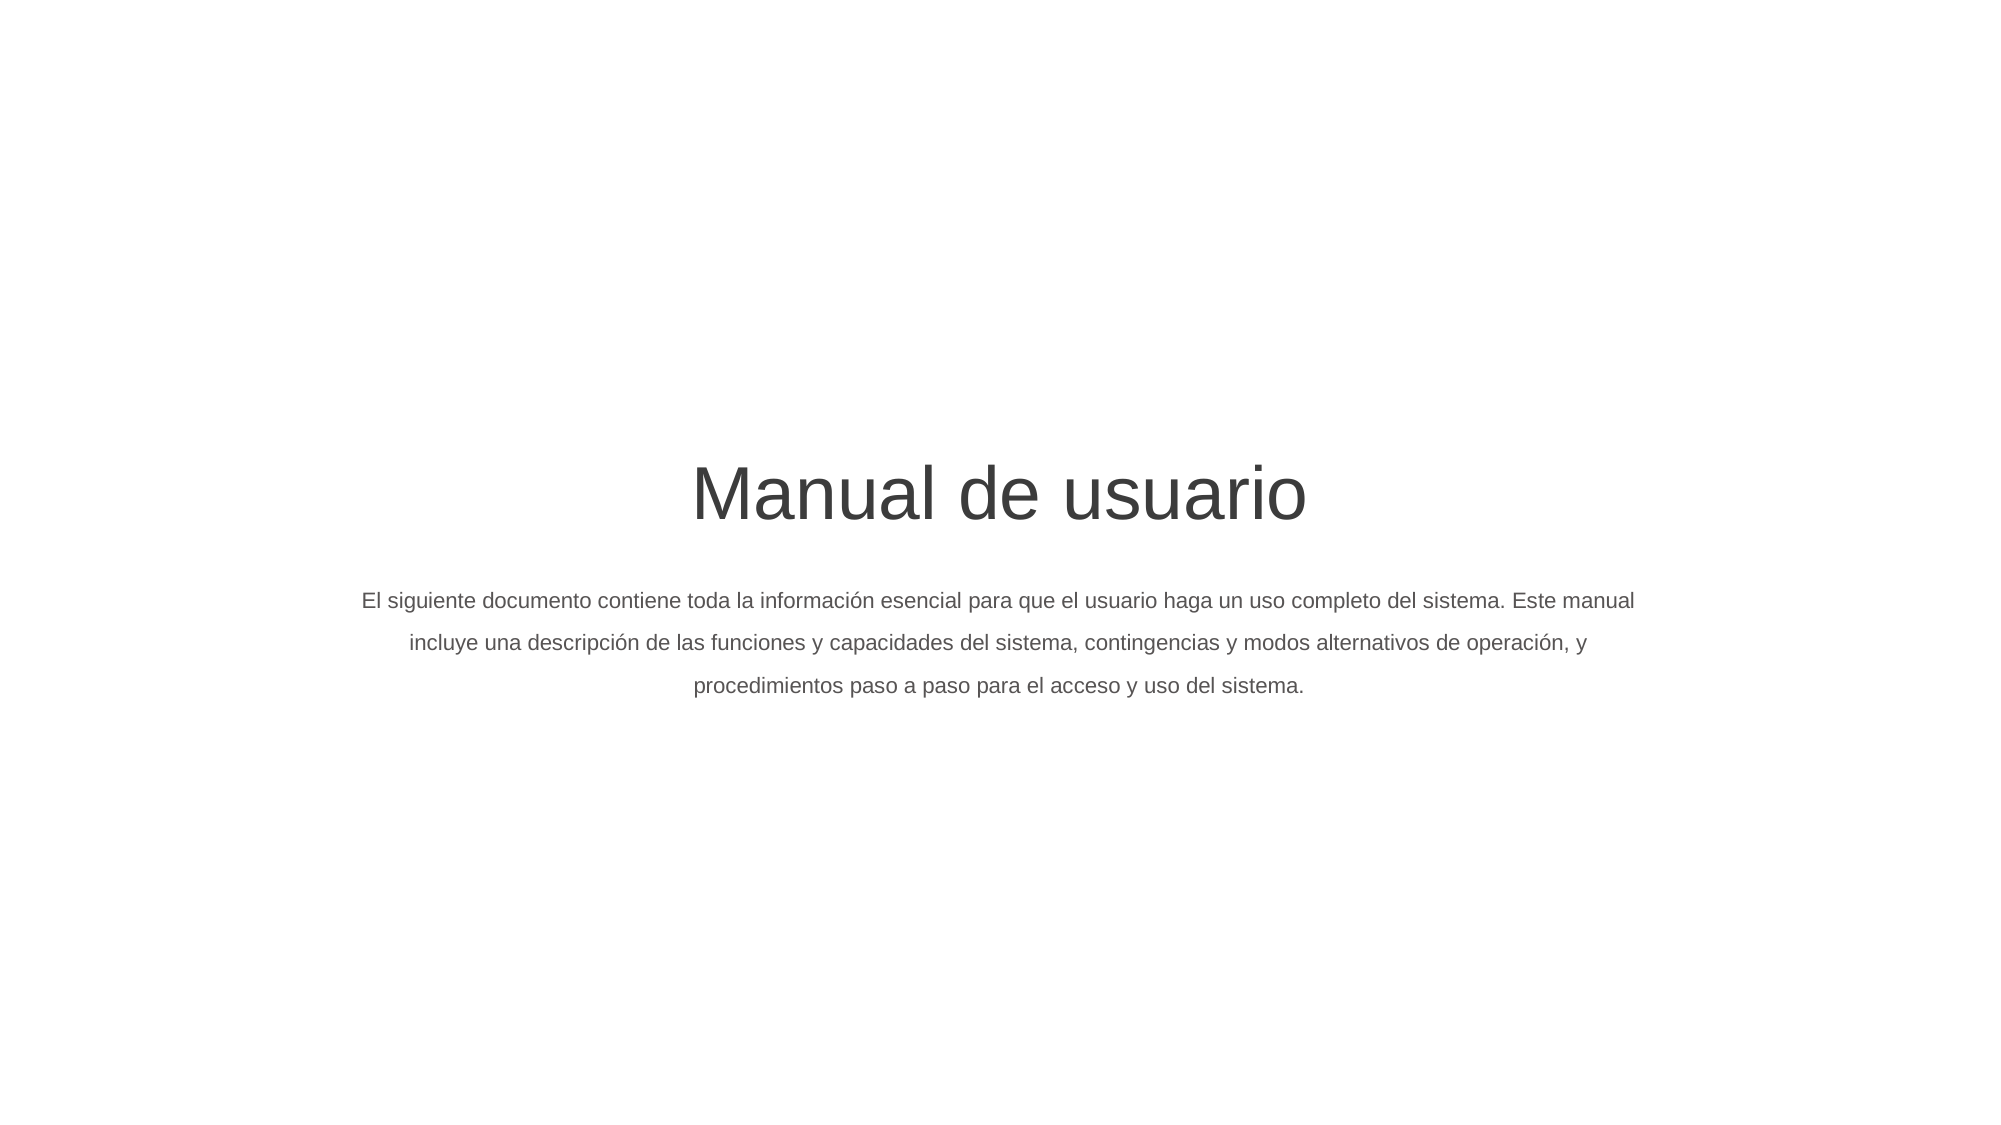

# Manual de usuario
El siguiente documento contiene toda la información esencial para que el usuario haga un uso completo del sistema. Este manual incluye una descripción de las funciones y capacidades del sistema, contingencias y modos alternativos de operación, y procedimientos paso a paso para el acceso y uso del sistema.